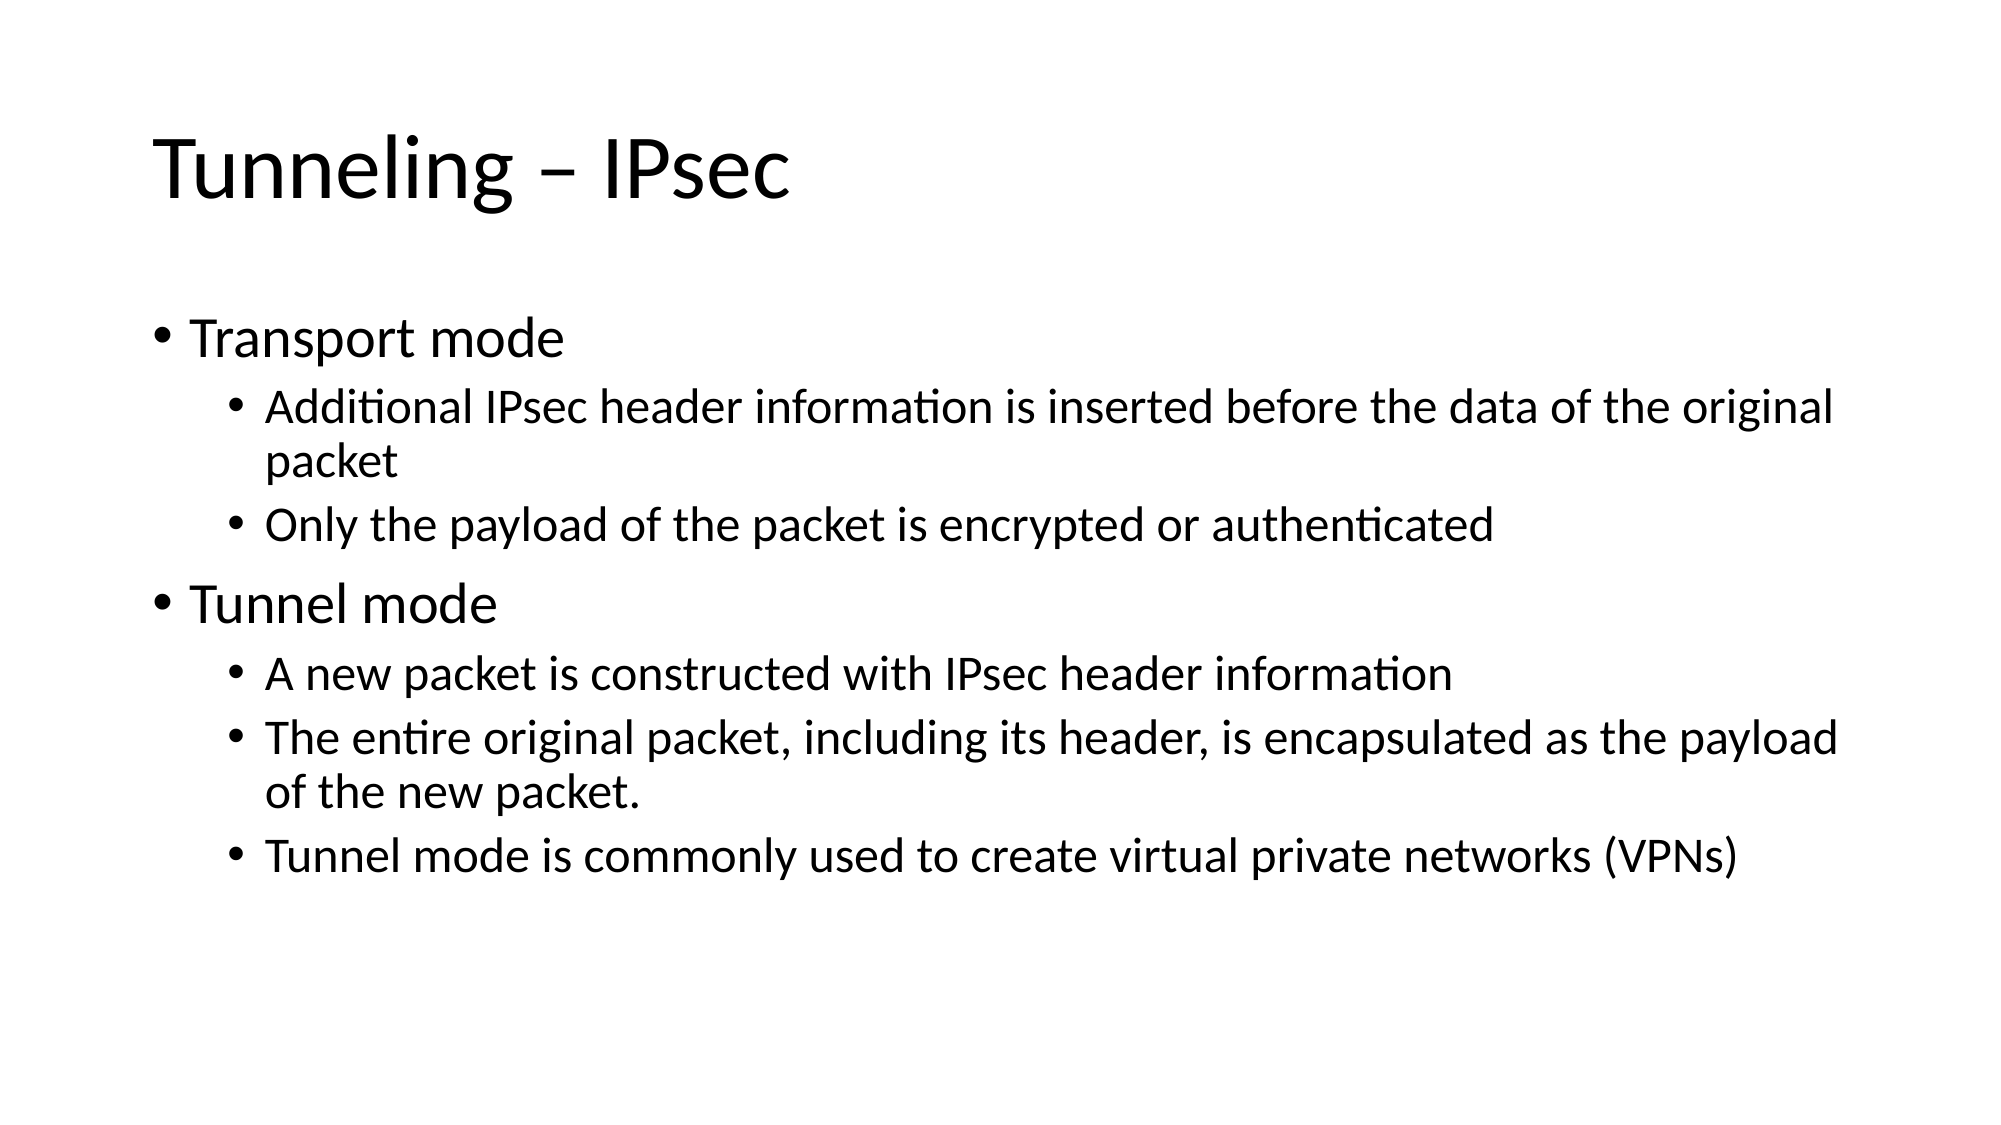

# Tunneling – IPsec
Transport mode
Additional IPsec header information is inserted before the data of the original packet
Only the payload of the packet is encrypted or authenticated
Tunnel mode
A new packet is constructed with IPsec header information
The entire original packet, including its header, is encapsulated as the payload of the new packet.
Tunnel mode is commonly used to create virtual private networks (VPNs)